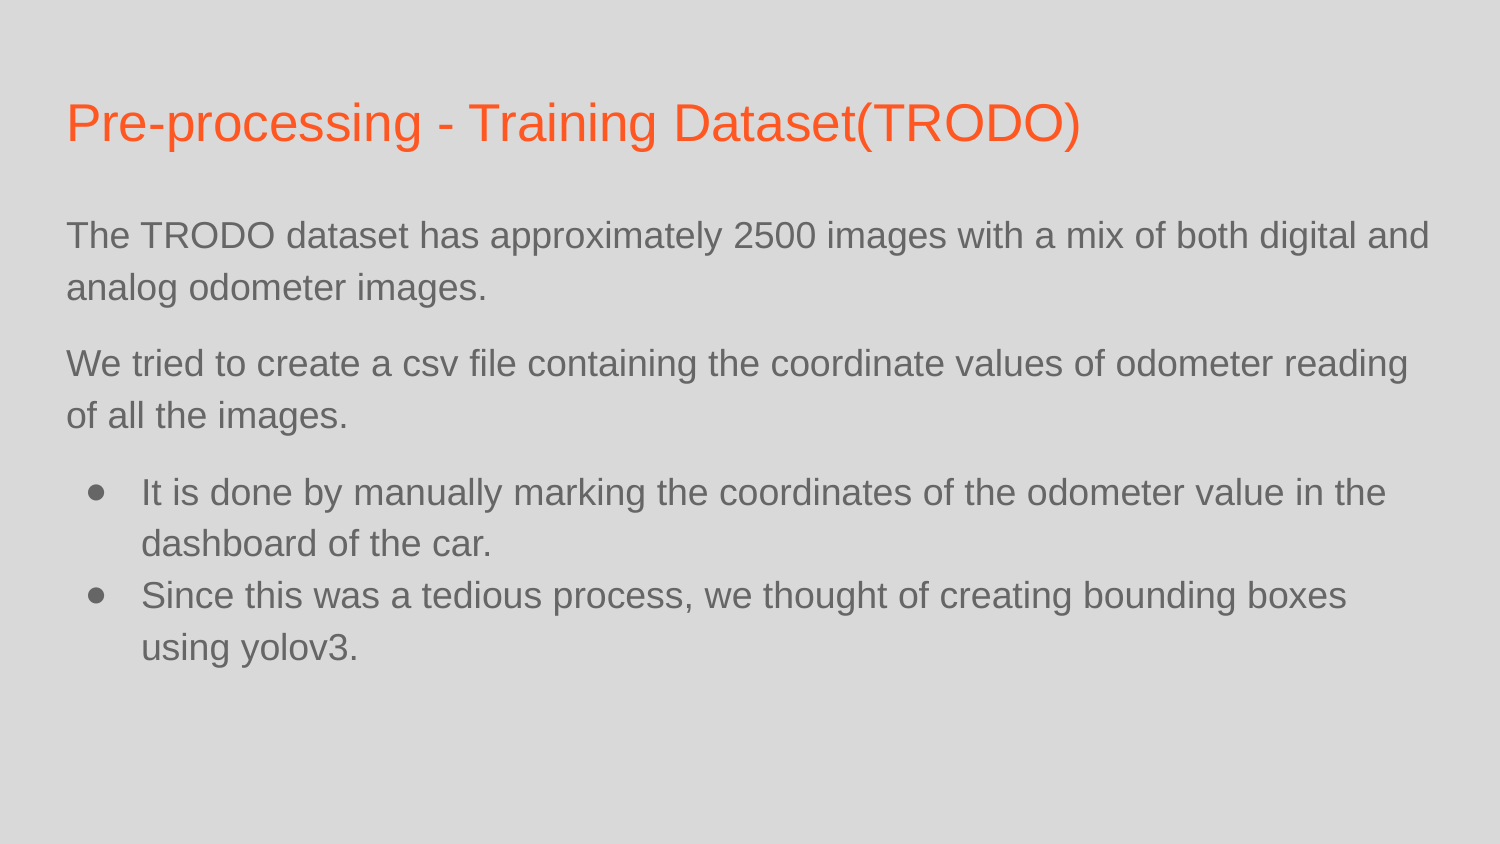

# Pre-processing - Training Dataset(TRODO)
The TRODO dataset has approximately 2500 images with a mix of both digital and analog odometer images.
We tried to create a csv file containing the coordinate values of odometer reading of all the images.
It is done by manually marking the coordinates of the odometer value in the dashboard of the car.
Since this was a tedious process, we thought of creating bounding boxes using yolov3.